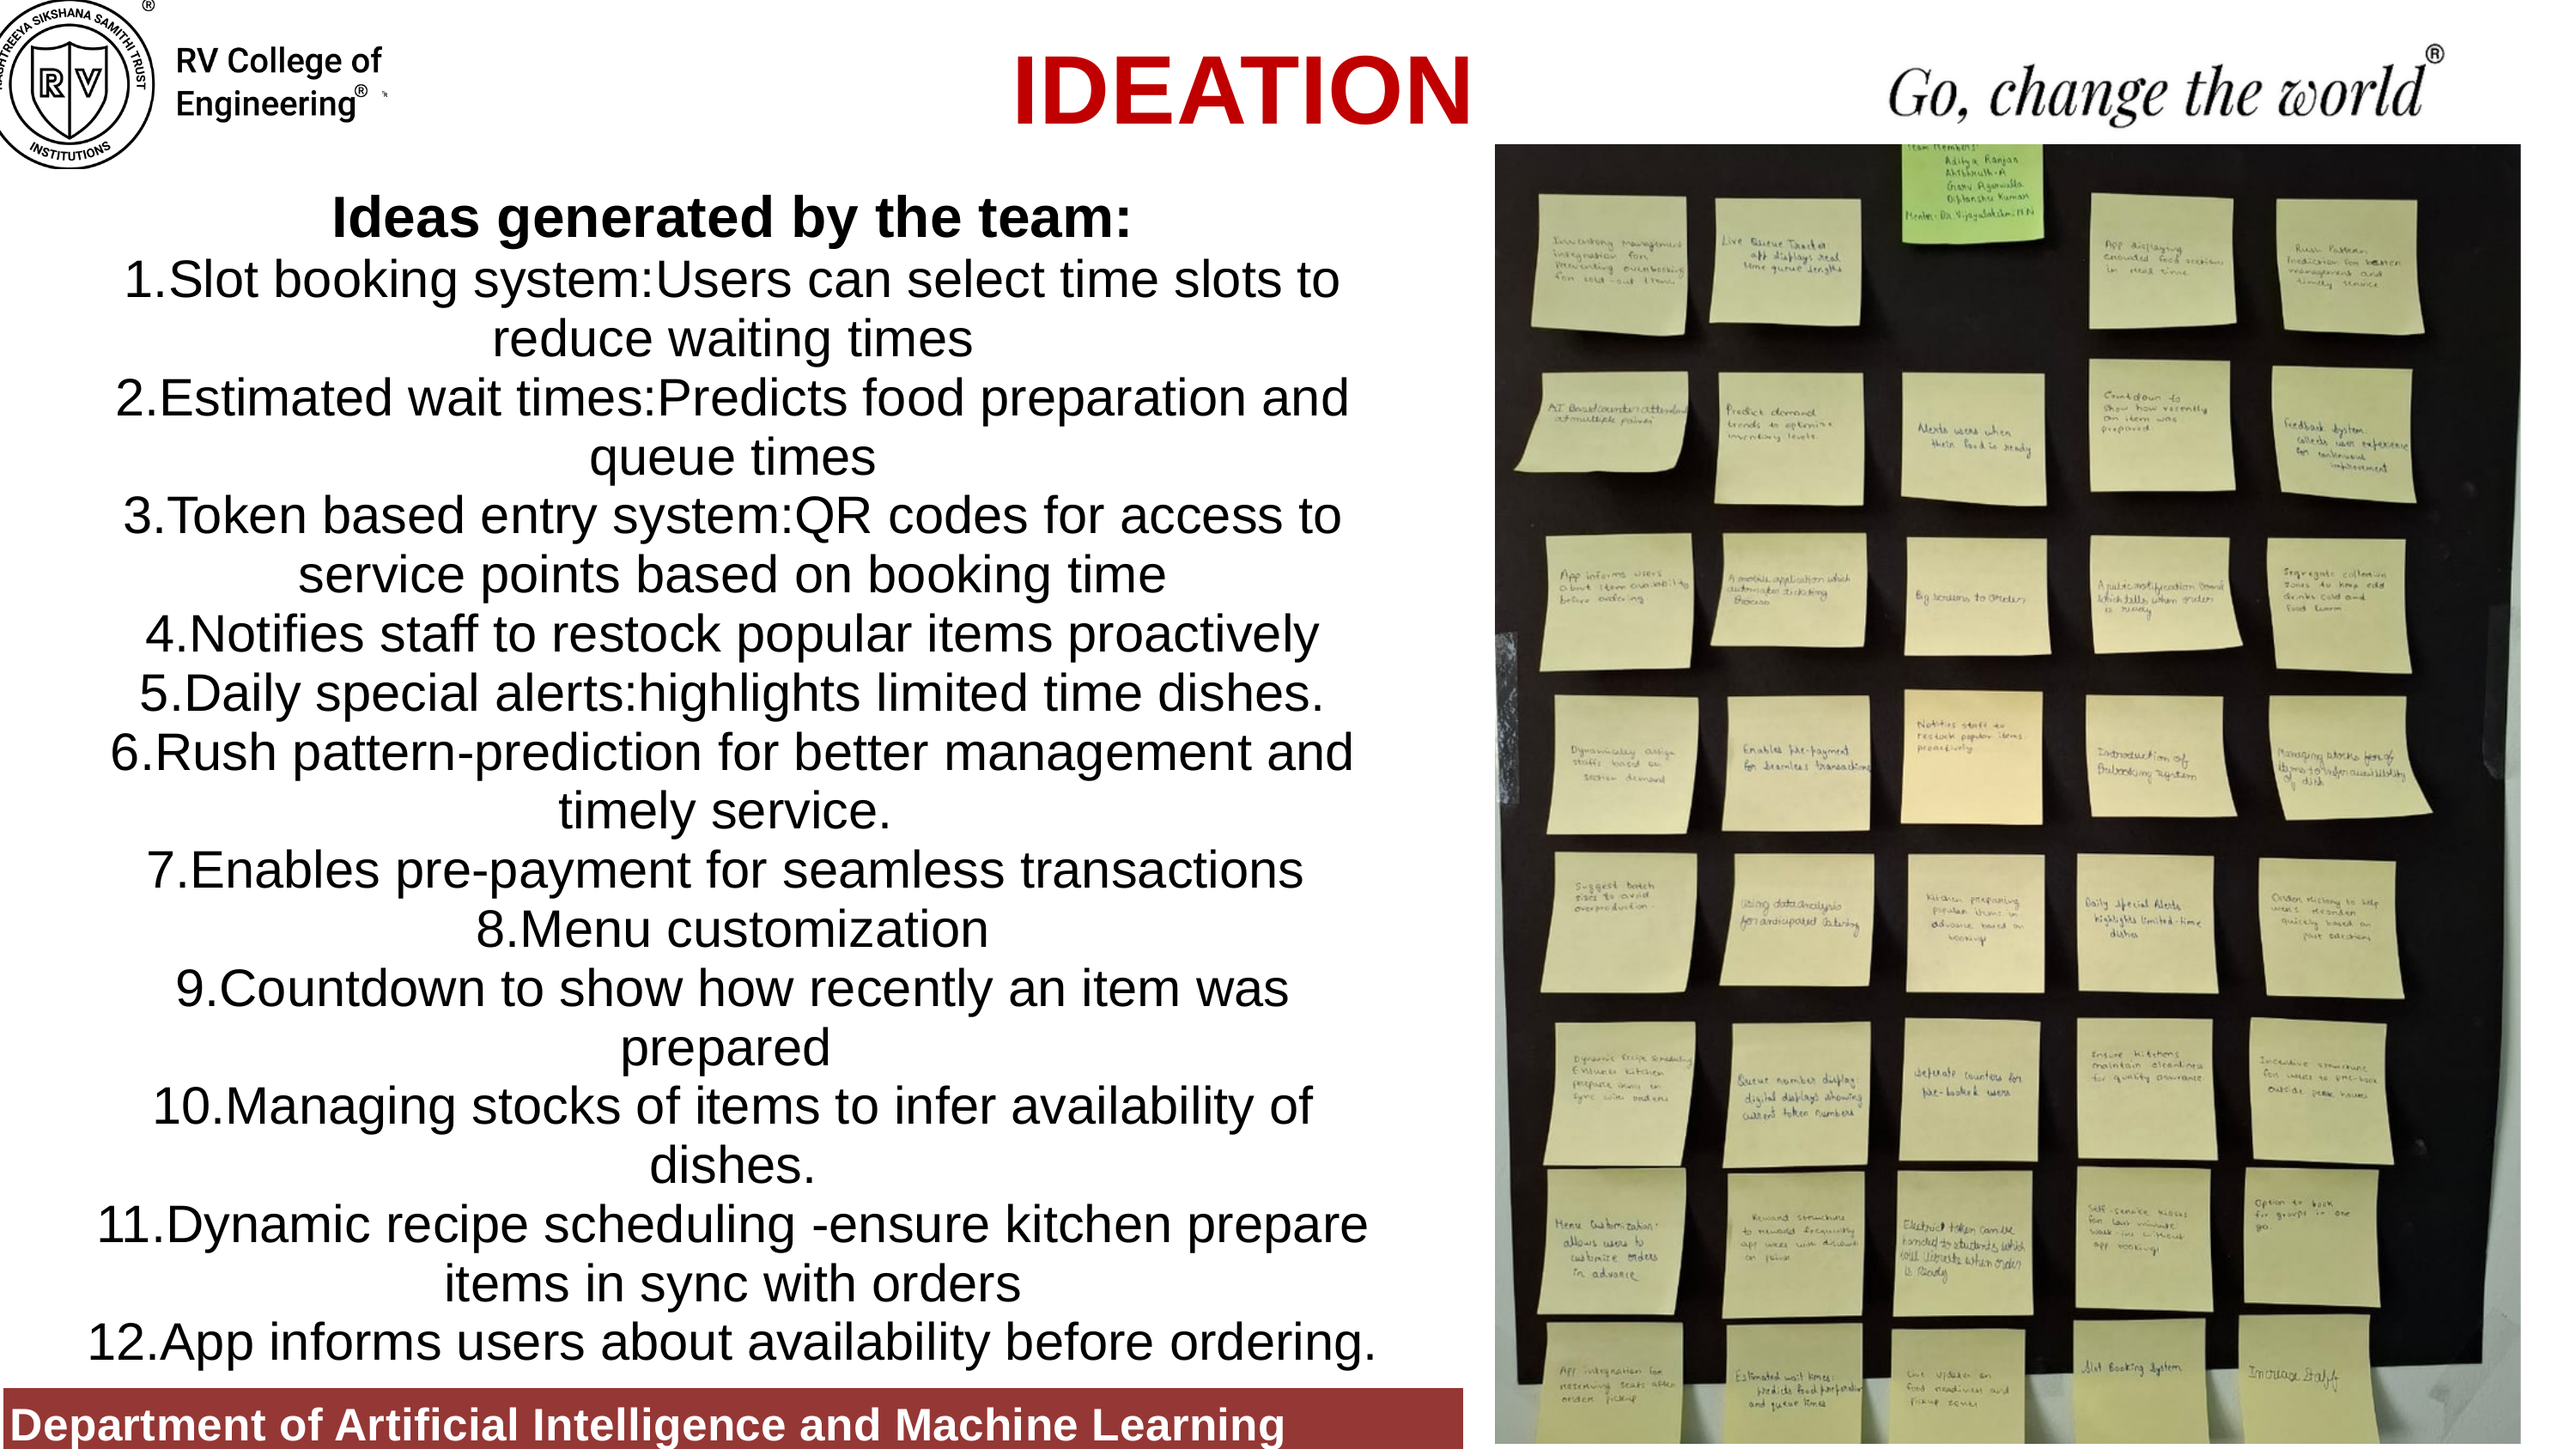

IDEATION

Ideas generated by the team:
1.Slot booking system:Users can select time slots to reduce waiting times
2.Estimated wait times:Predicts food preparation and queue times
3.Token based entry system:QR codes for access to service points based on booking time
4.Notifies staff to restock popular items proactively
5.Daily special alerts:highlights limited time dishes.
6.Rush pattern-prediction for better management and timely service.
7.Enables pre-payment for seamless transactions
8.Menu customization
9.Countdown to show how recently an item was prepared
10.Managing stocks of items to infer availability of dishes.
11.Dynamic recipe scheduling -ensure kitchen prepare items in sync with orders
12.App informs users about availability before ordering.

Department of Artificial Intelligence and Machine Learning